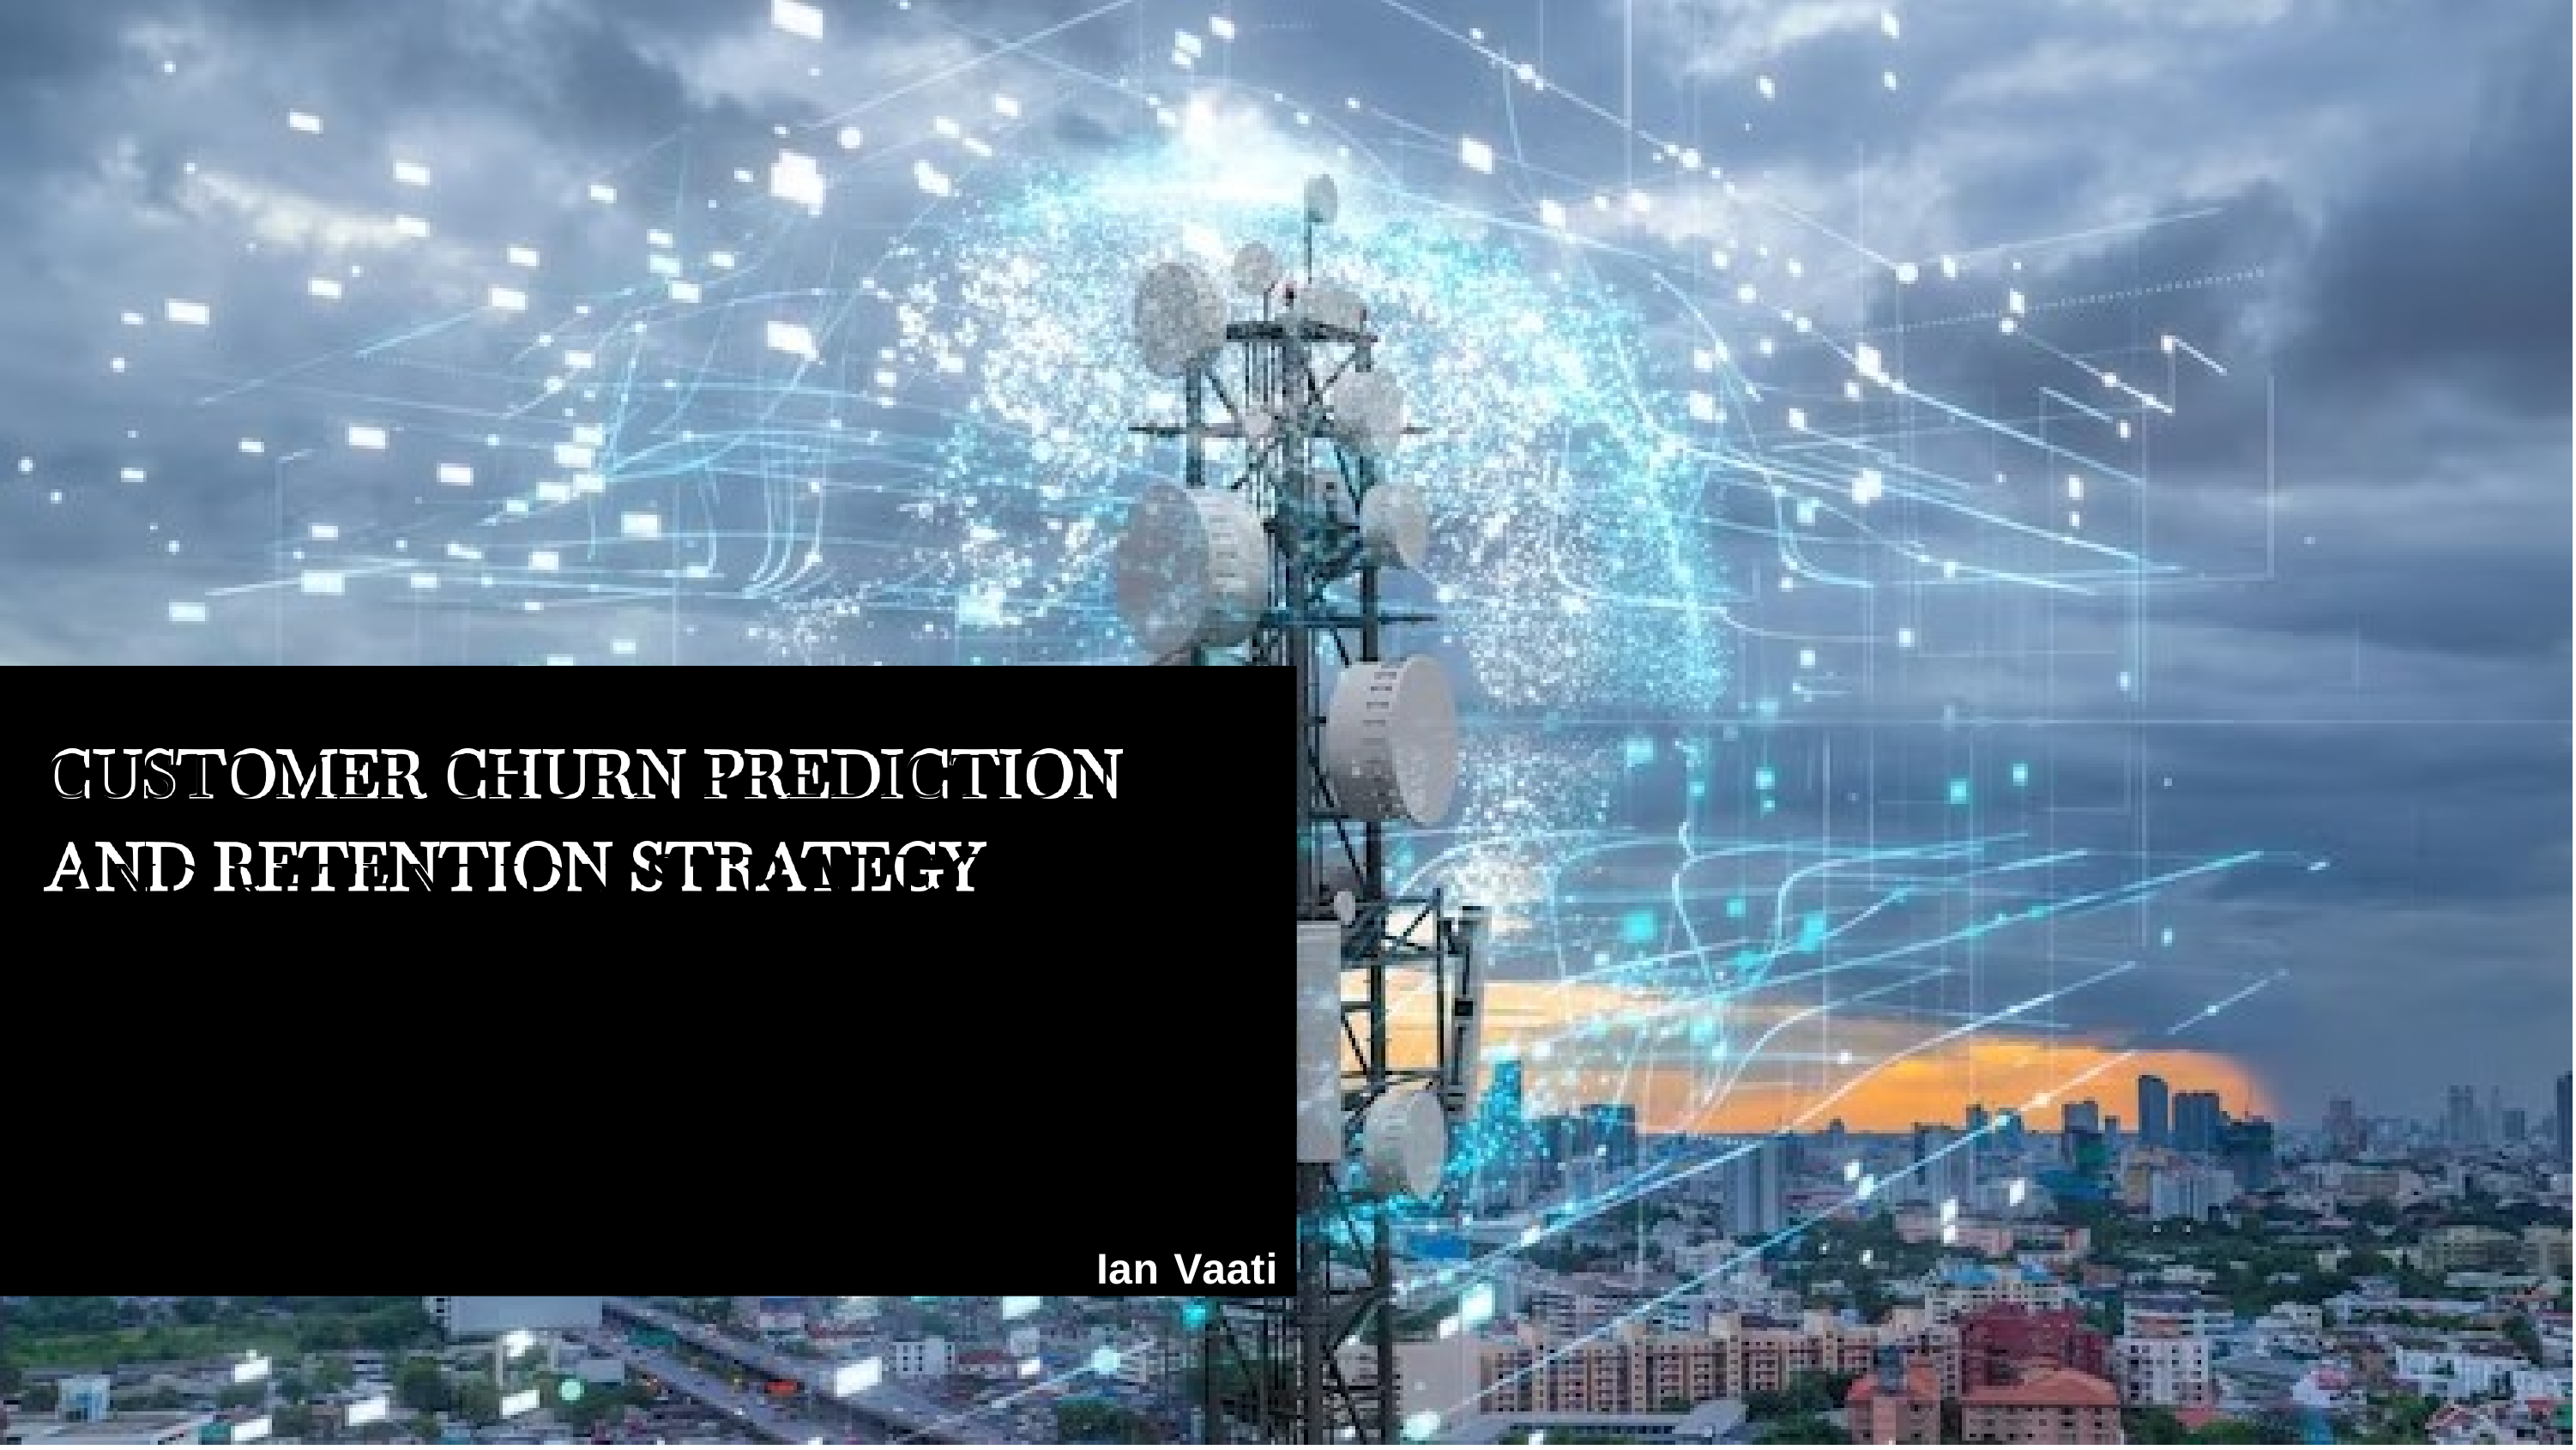

# CUSTOMER CHURN PREDICTION  AND RETENTION STRATEGY
Ian Vaati